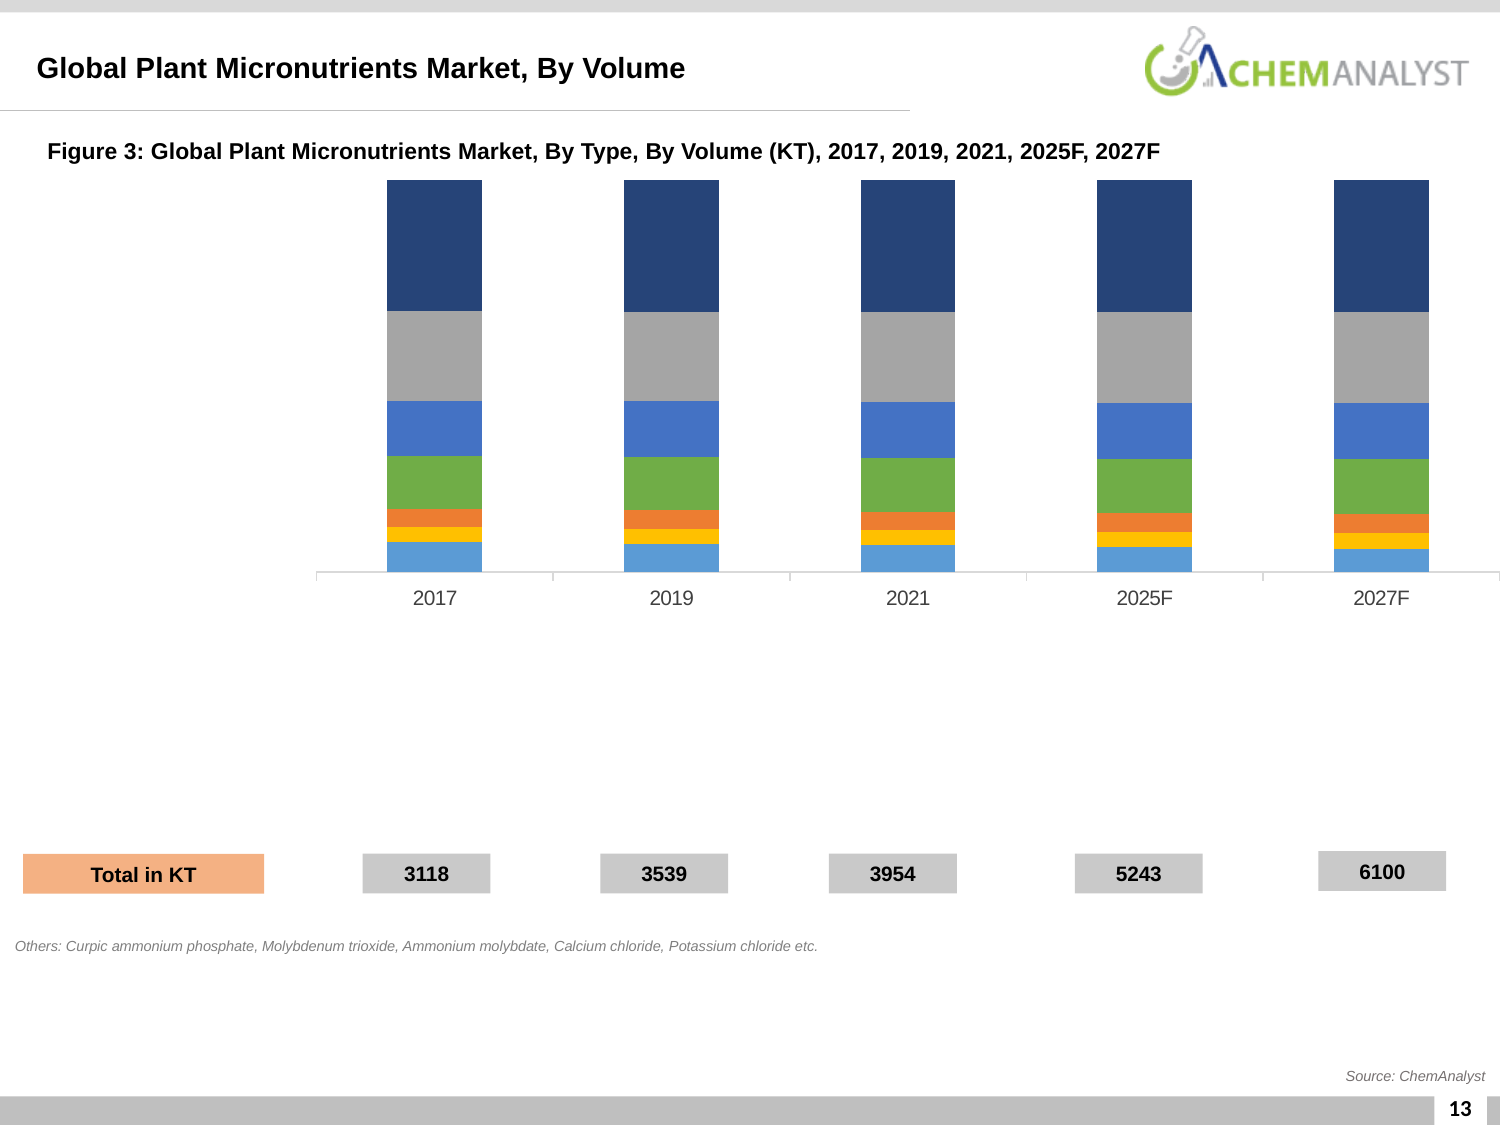

Global Plant Micronutrients Market, By Volume
Figure 3: Global Plant Micronutrients Market, By Type, By Volume (KT), 2017, 2019, 2021, 2025F, 2027F

### Chart

| Category | Others | Magnesium Sulphate | Copper Sulphate (Cu) | Ferrous Sulphate (Fe) | Manganese Sulphate (Mn) | Borax / Boric Acid (B) | Zinc Sulphate (Zn) |
|---|---|---|---|---|---|---|---|
| 2017 | 242.0198019801984 | 113.83663366336634 | 145.64851485148515 | 425.7178217821783 | 437.56930693069313 | 711.7128712871287 | 1042.3069306930695 |
| 2019 | 255.13391984359708 | 131.99022482893452 | 169.85337243401761 | 485.8514173998046 | 497.88269794721407 | 811.403714565005 | 1186.496578690127 |
| 2021 | 270.0385728061717 | 149.05496624879459 | 191.3596914175506 | 544.8216007714561 | 559.4503375120539 | 911.3307618129219 | 1327.656702025072 |
| 2025F | 329.7765509857566 | 205.52052144104402 | 255.32779066782766 | 725.0889825330712 | 749.7304736242166 | 1213.7245080000432 | 1763.7016176726327 |
| 2027F | 359.31567316668566 | 242.79734791229373 | 300.7514887456301 | 851.0108048684667 | 876.6326355526785 | 1414.0810363334092 | 2055.846890614145 |
6100
3118
3539
3954
5243
Total in KT
Others: Curpic ammonium phosphate, Molybdenum trioxide, Ammonium molybdate, Calcium chloride, Potassium chloride etc.
Source: ChemAnalyst